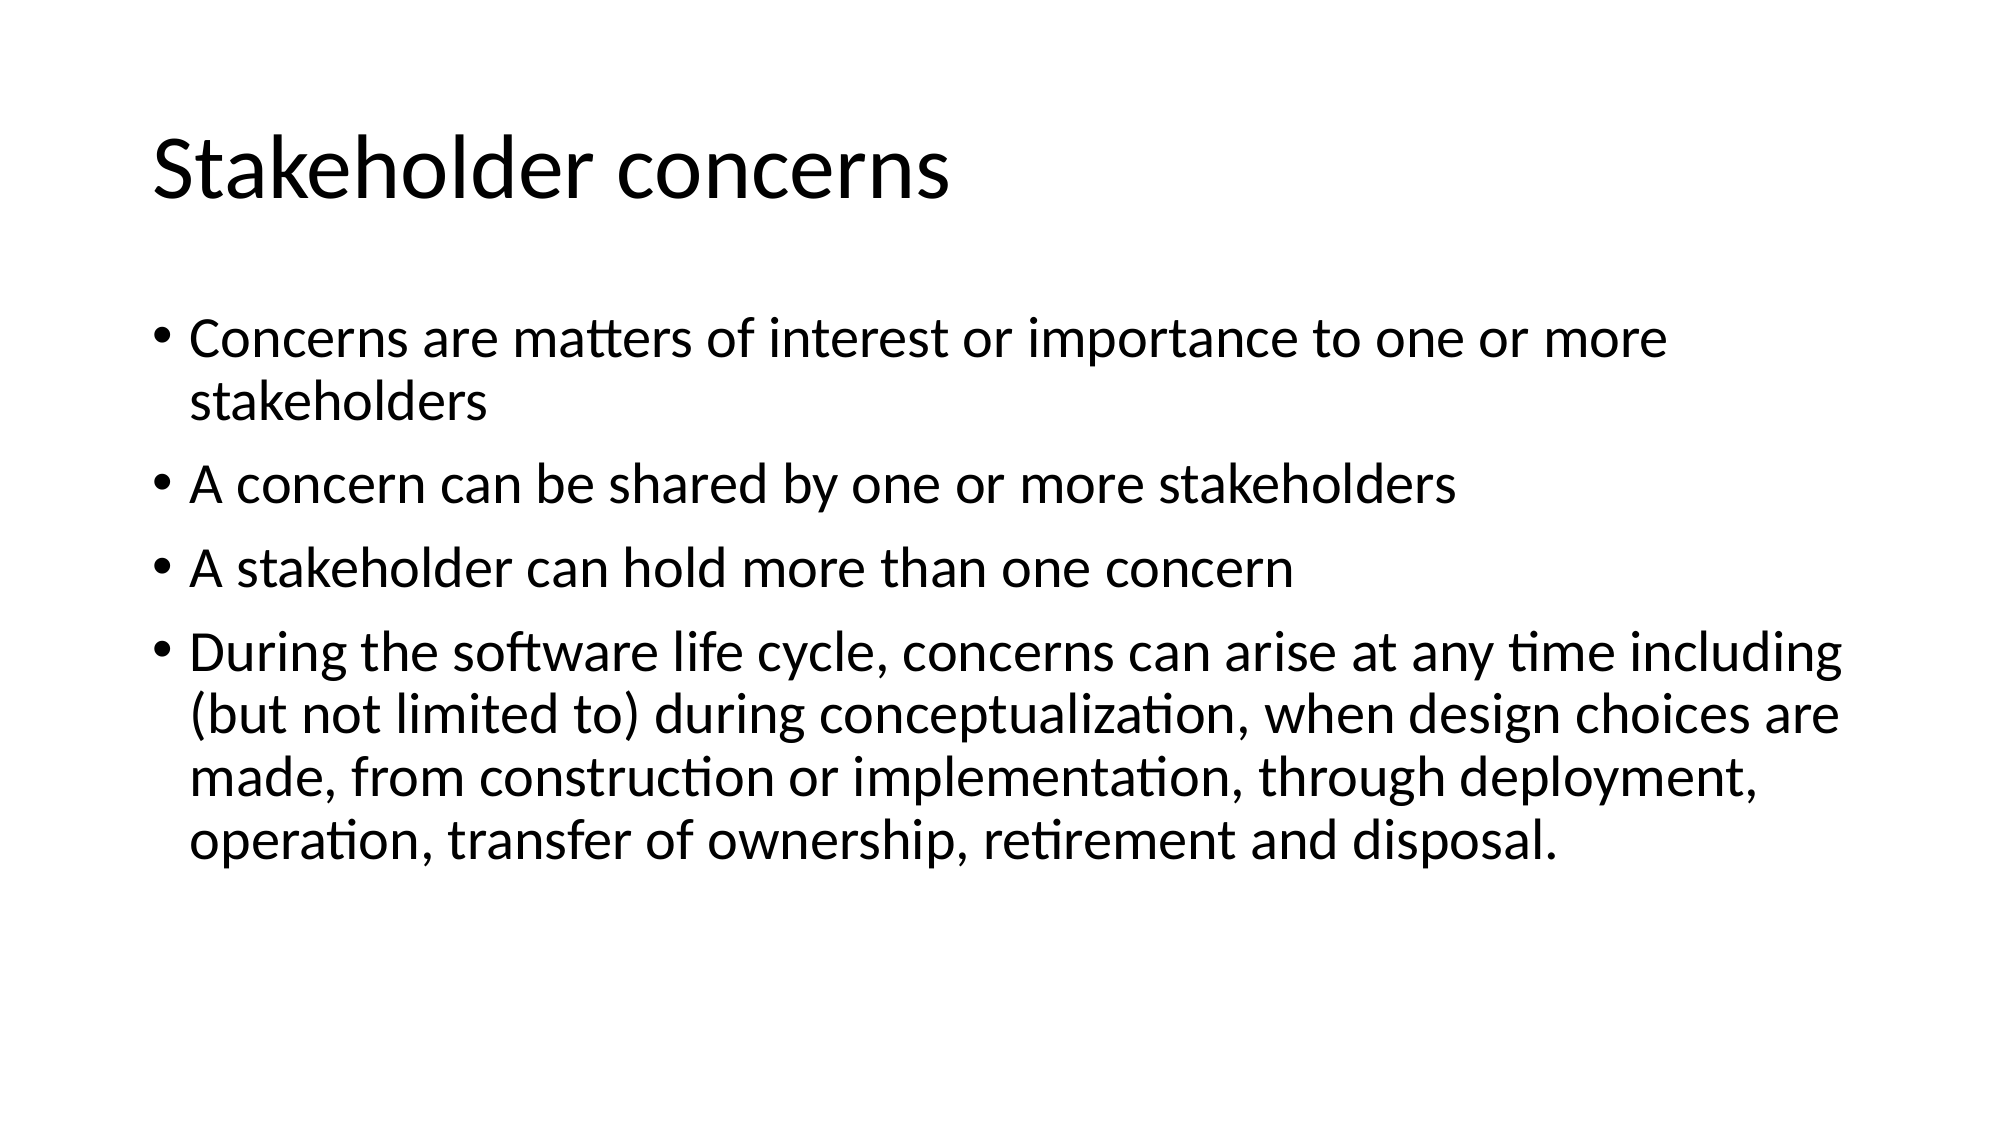

# Stakeholder concerns
Concerns are matters of interest or importance to one or more stakeholders
A concern can be shared by one or more stakeholders
A stakeholder can hold more than one concern
During the software life cycle, concerns can arise at any time including (but not limited to) during conceptualization, when design choices are made, from construction or implementation, through deployment, operation, transfer of ownership, retirement and disposal.